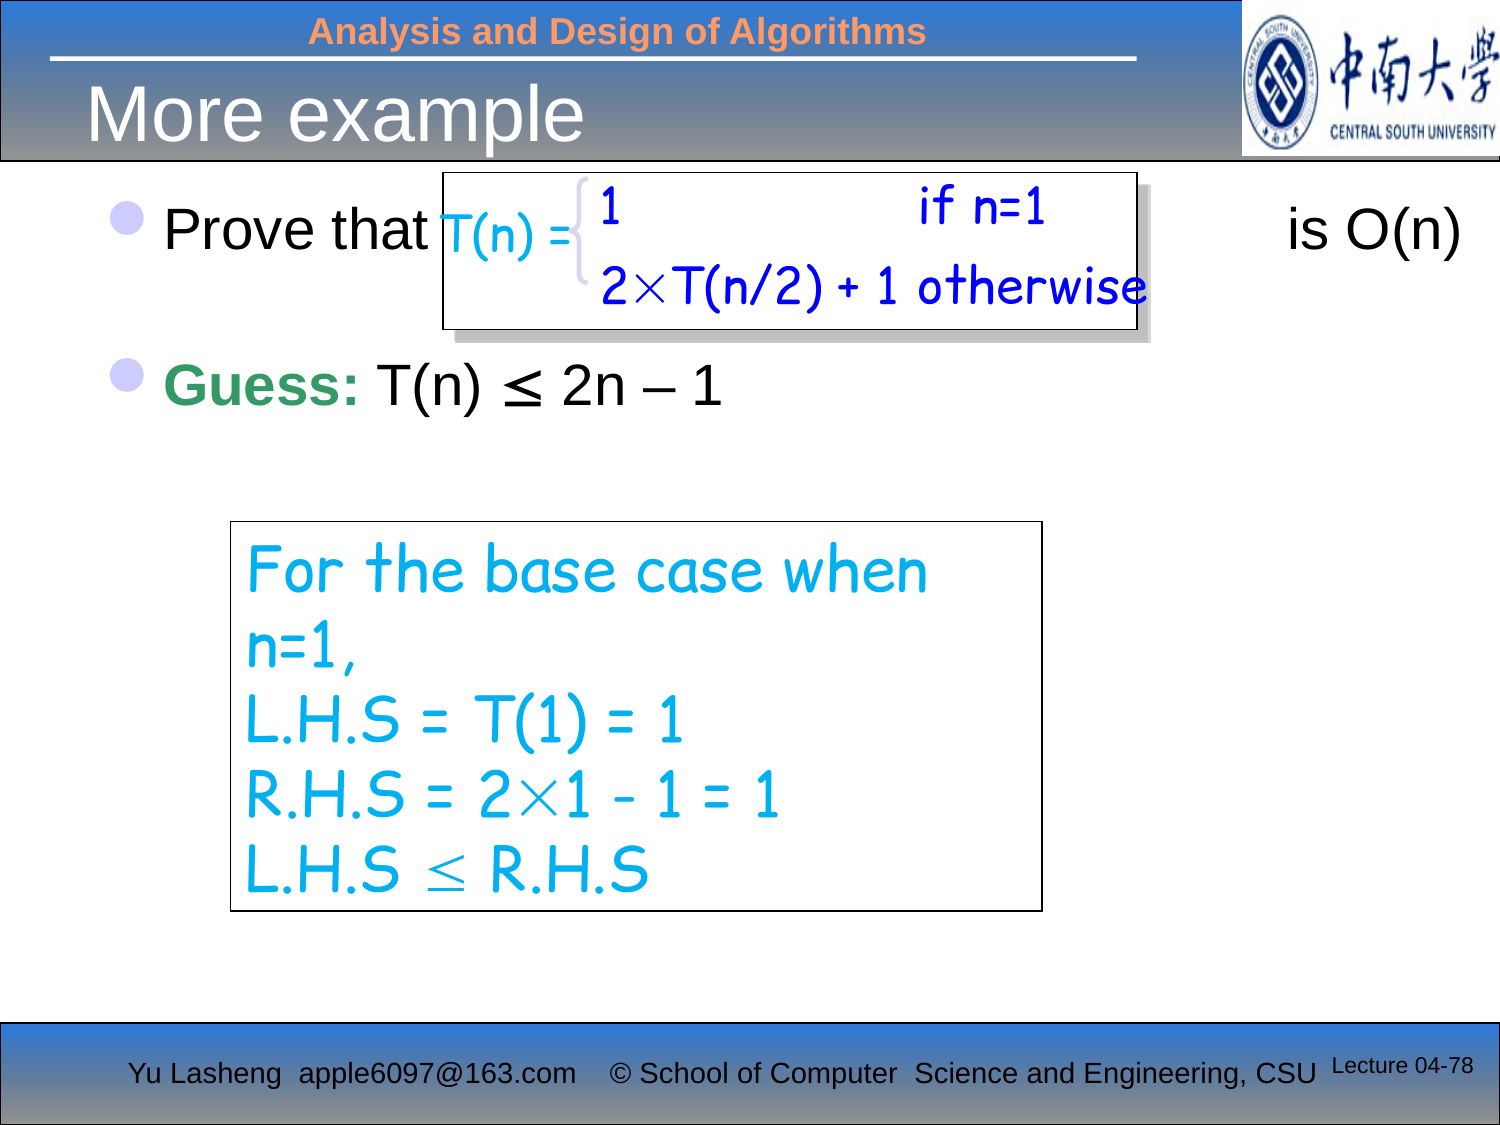

# More example
1	if n=1
2×T(n/2) + 1	otherwise

Prove that 			is O(n)
Guess: T(n) ≤ 2n – 1
T(n) =
For the base case when n=1,
L.H.S = T(1) = 1
R.H.S = 2×1 - 1 = 1
L.H.S ≤ R.H.S
Lecture 04-78